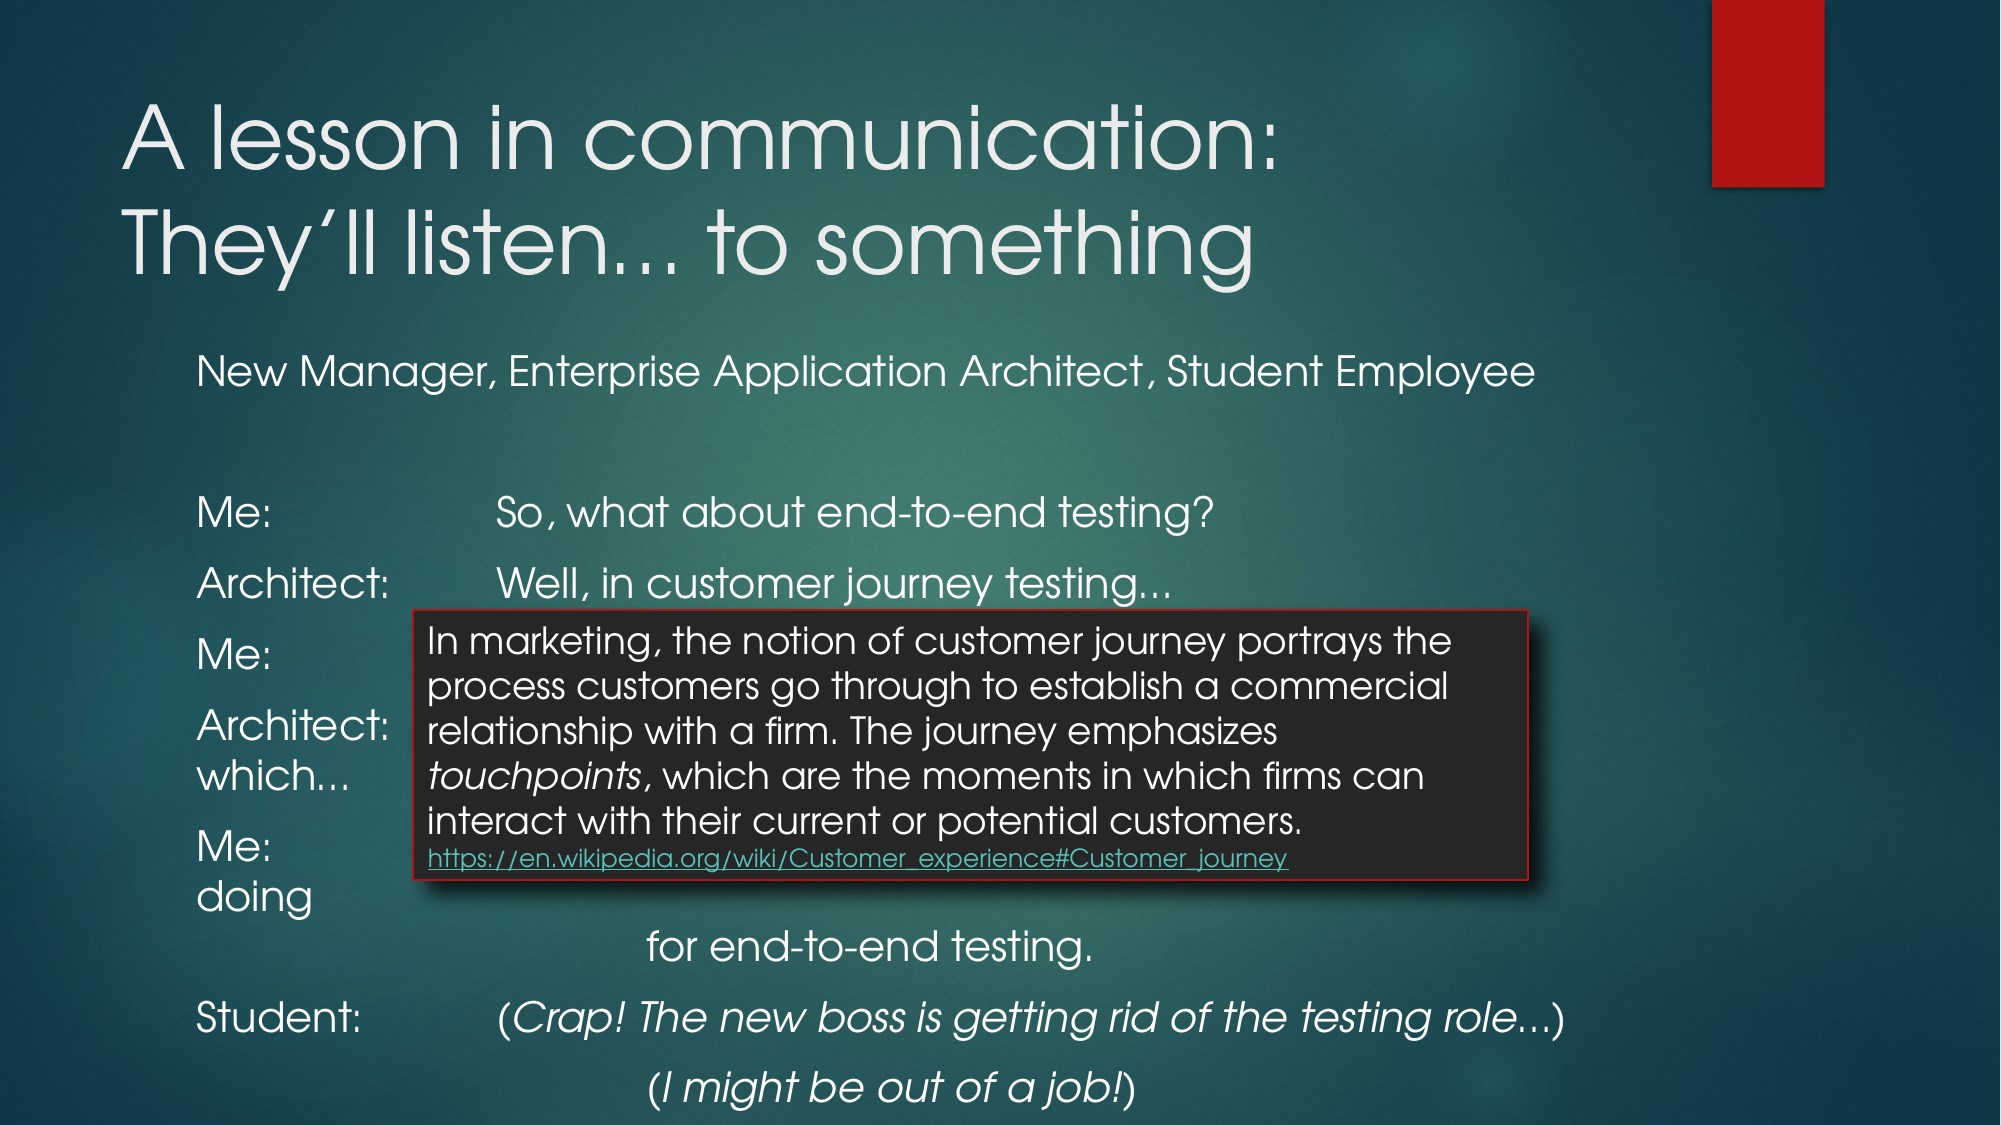

# A lesson in communication: They’ll listen… to something
New Manager, Enterprise Application Architect, Student Employee

Me:		So, what about end-to-end testing?
Architect:	Well, in customer journey testing…
Me:		Okay, but what about the end-to-end test?!
Architect:	As I explained, we have customer journey tests in which…
Me:		That’s great, but I still don’t understand what we’re doing
			for end-to-end testing.
Student:	(Crap! The new boss is getting rid of the testing role…)
			(I might be out of a job!)
In marketing, the notion of customer journey portrays the process customers go through to establish a commercial relationship with a firm. The journey emphasizes touchpoints, which are the moments in which firms can interact with their current or potential customers.
https://en.wikipedia.org/wiki/Customer_experience#Customer_journey